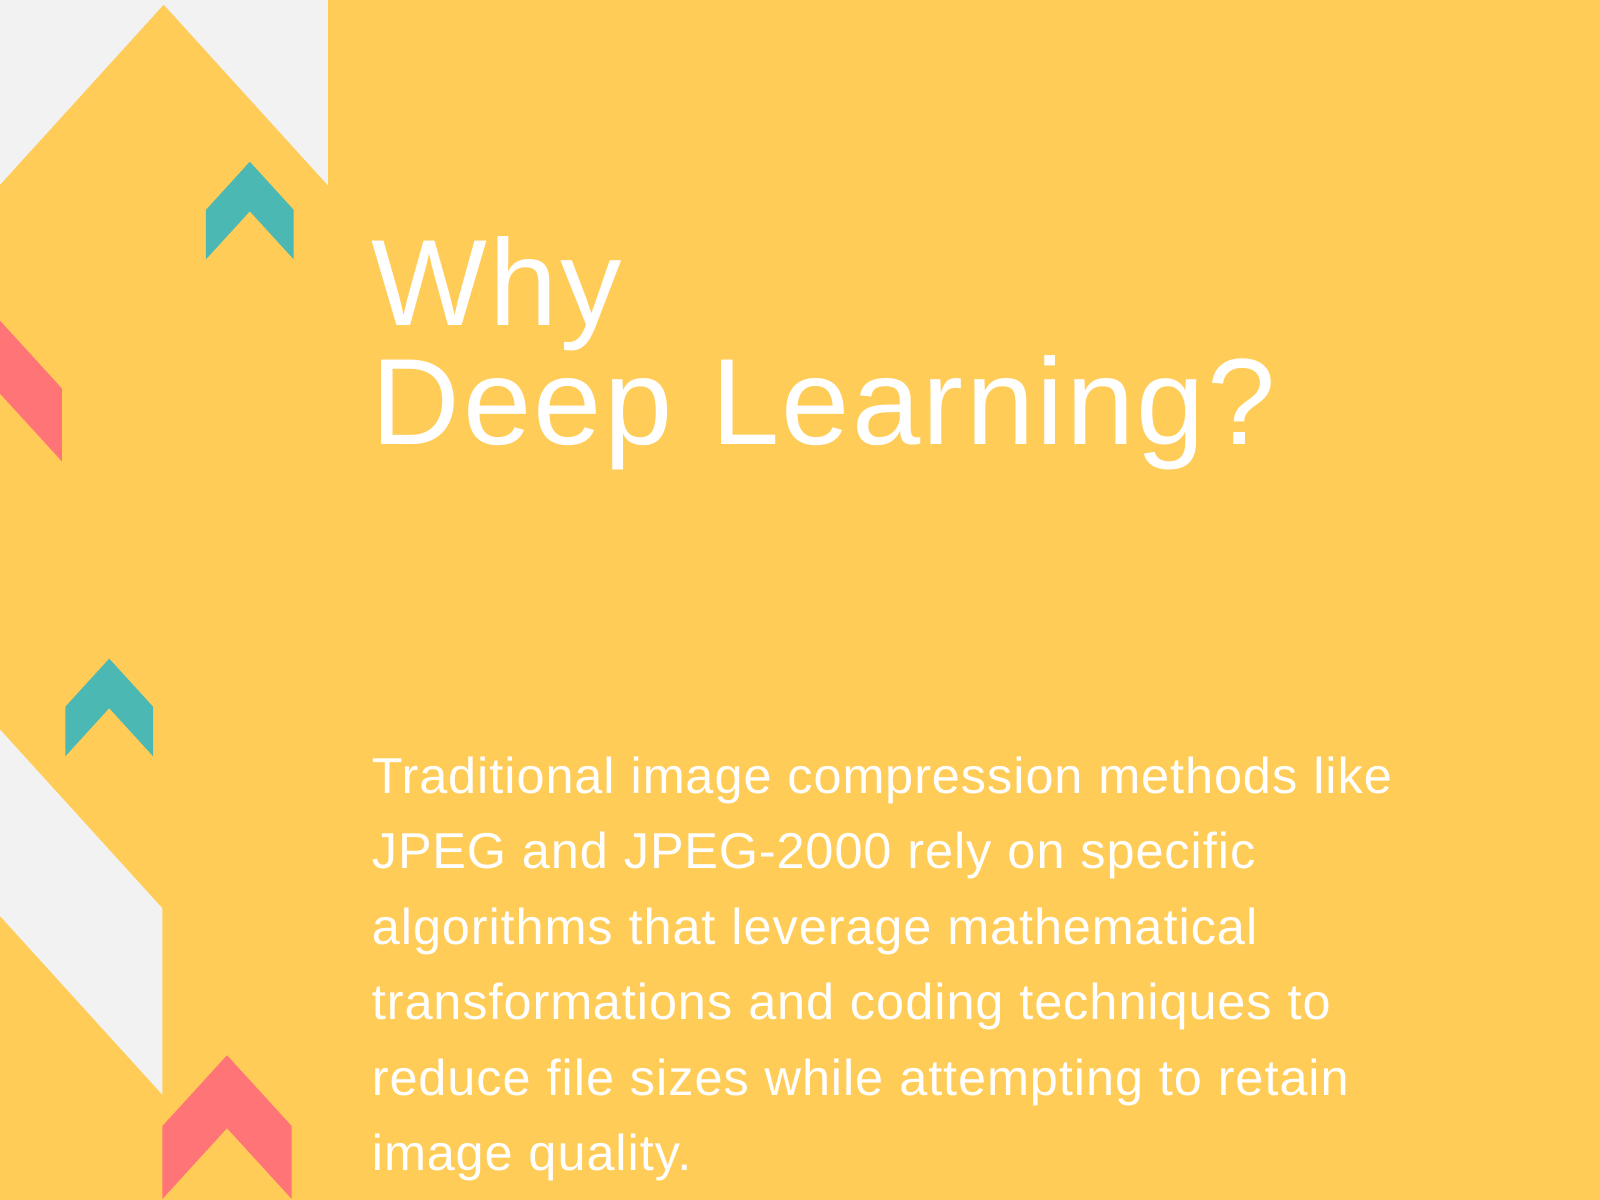

Why
Deep Learning?

Traditional image compression methods like JPEG and JPEG-2000 rely on specific algorithms that leverage mathematical transformations and coding techniques to reduce file sizes while attempting to retain image quality.